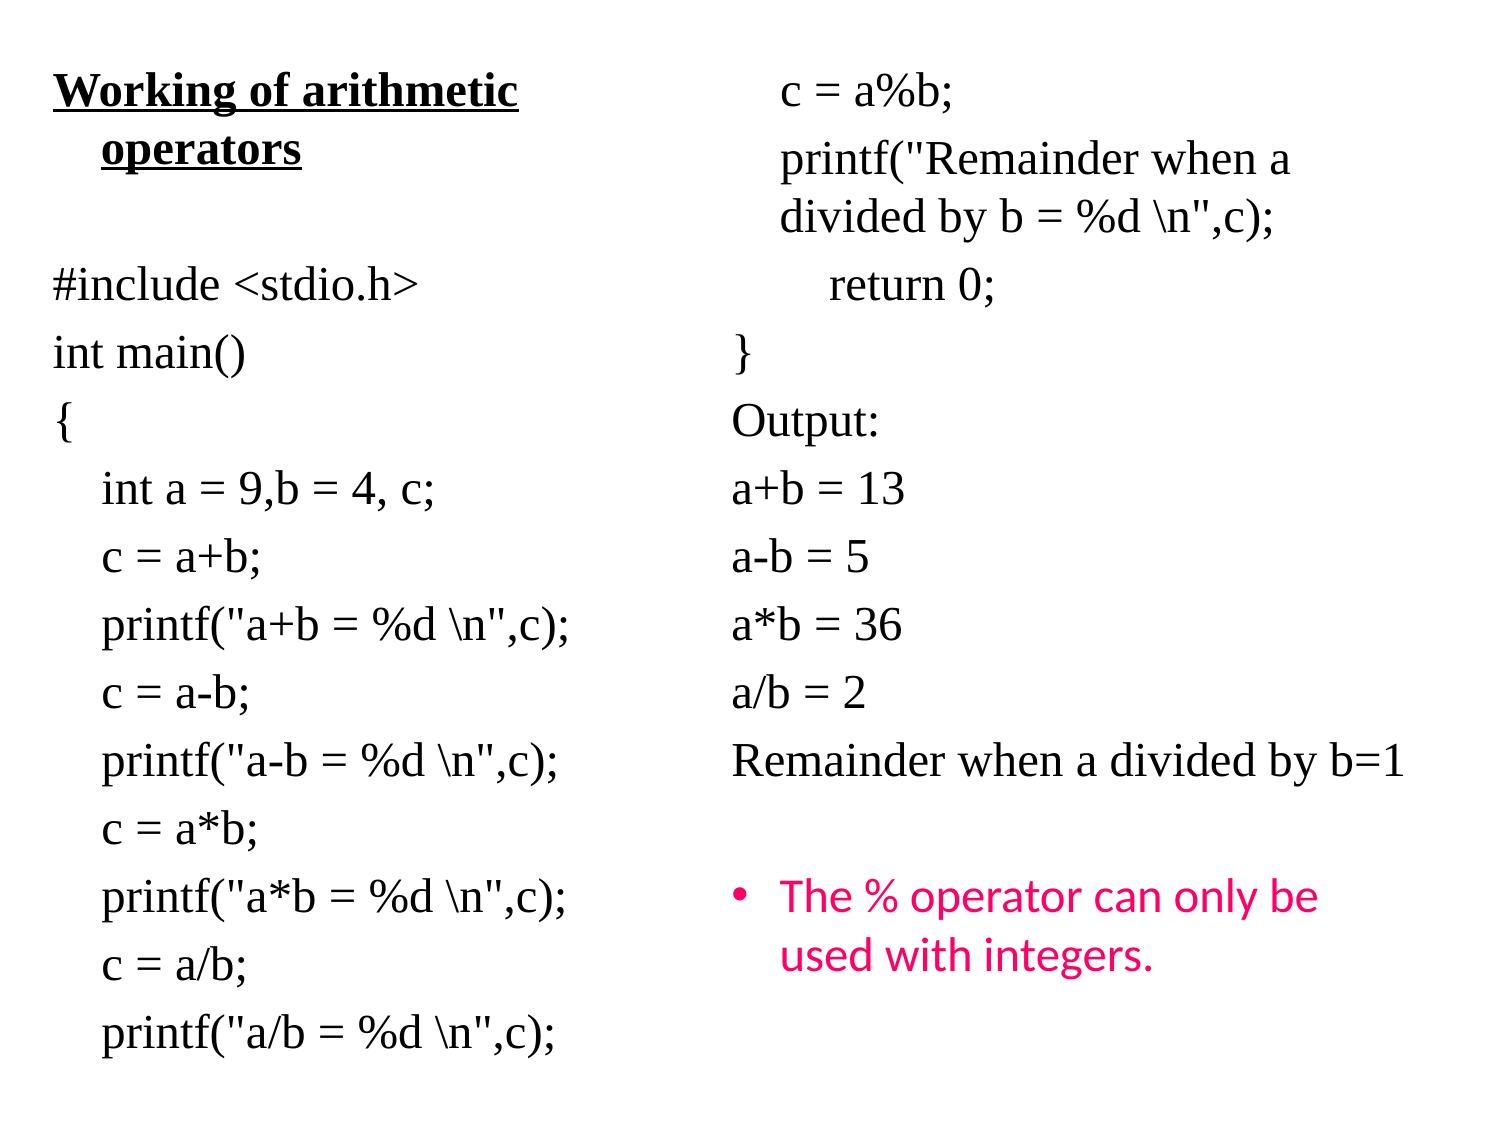

Working of arithmetic operators

#include <stdio.h>
int main()
{
    int a = 9,b = 4, c;
    c = a+b;
    printf("a+b = %d \n",c);
    c = a-b;
    printf("a-b = %d \n",c);
    c = a*b;
    printf("a*b = %d \n",c);
    c = a/b;
    printf("a/b = %d \n",c);
    c = a%b;
    printf("Remainder when a divided by b = %d \n",c);
        return 0;
}
Output:
a+b = 13
a-b = 5
a*b = 36
a/b = 2
Remainder when a divided by b=1

The % operator can only be used with integers.